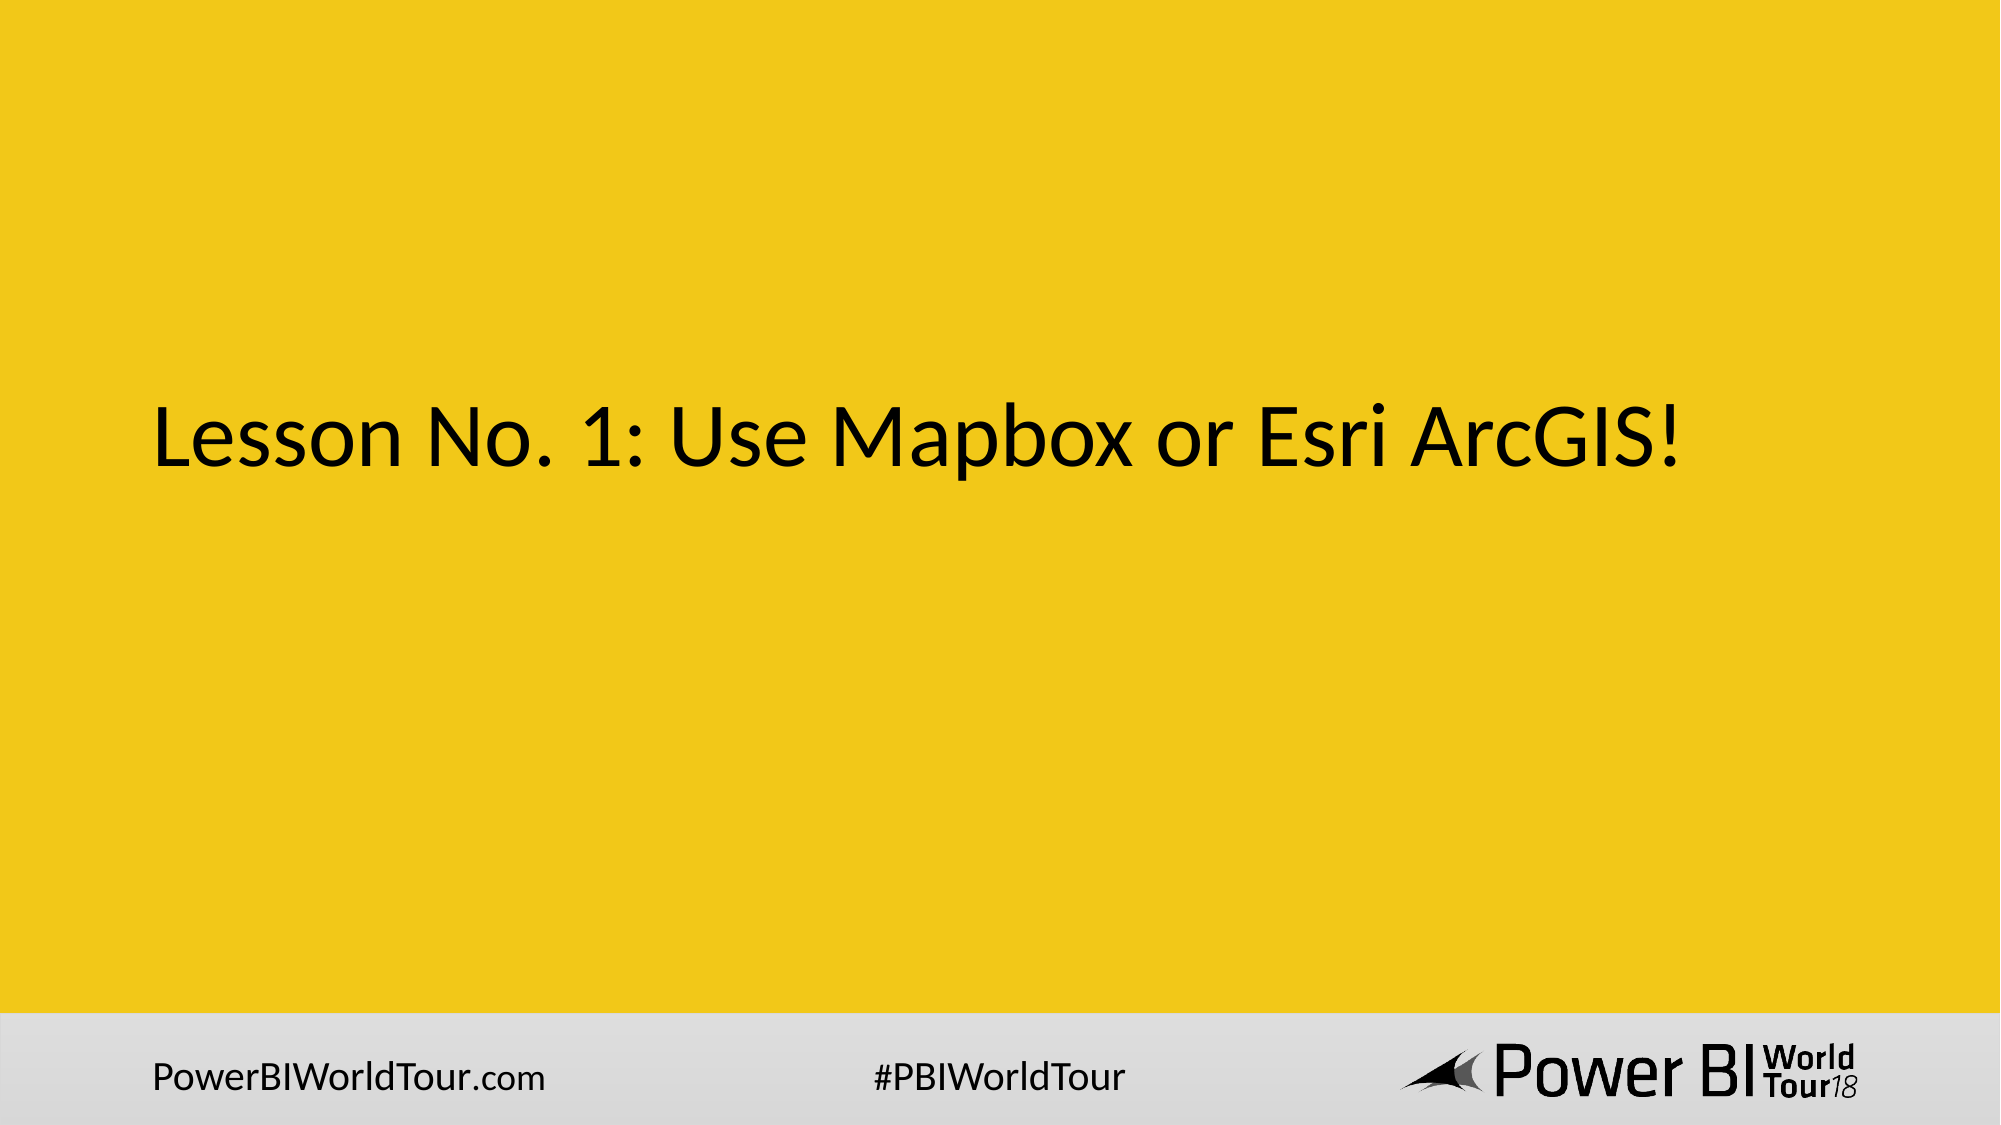

# Lesson No. 1: Use Mapbox or Esri ArcGIS!